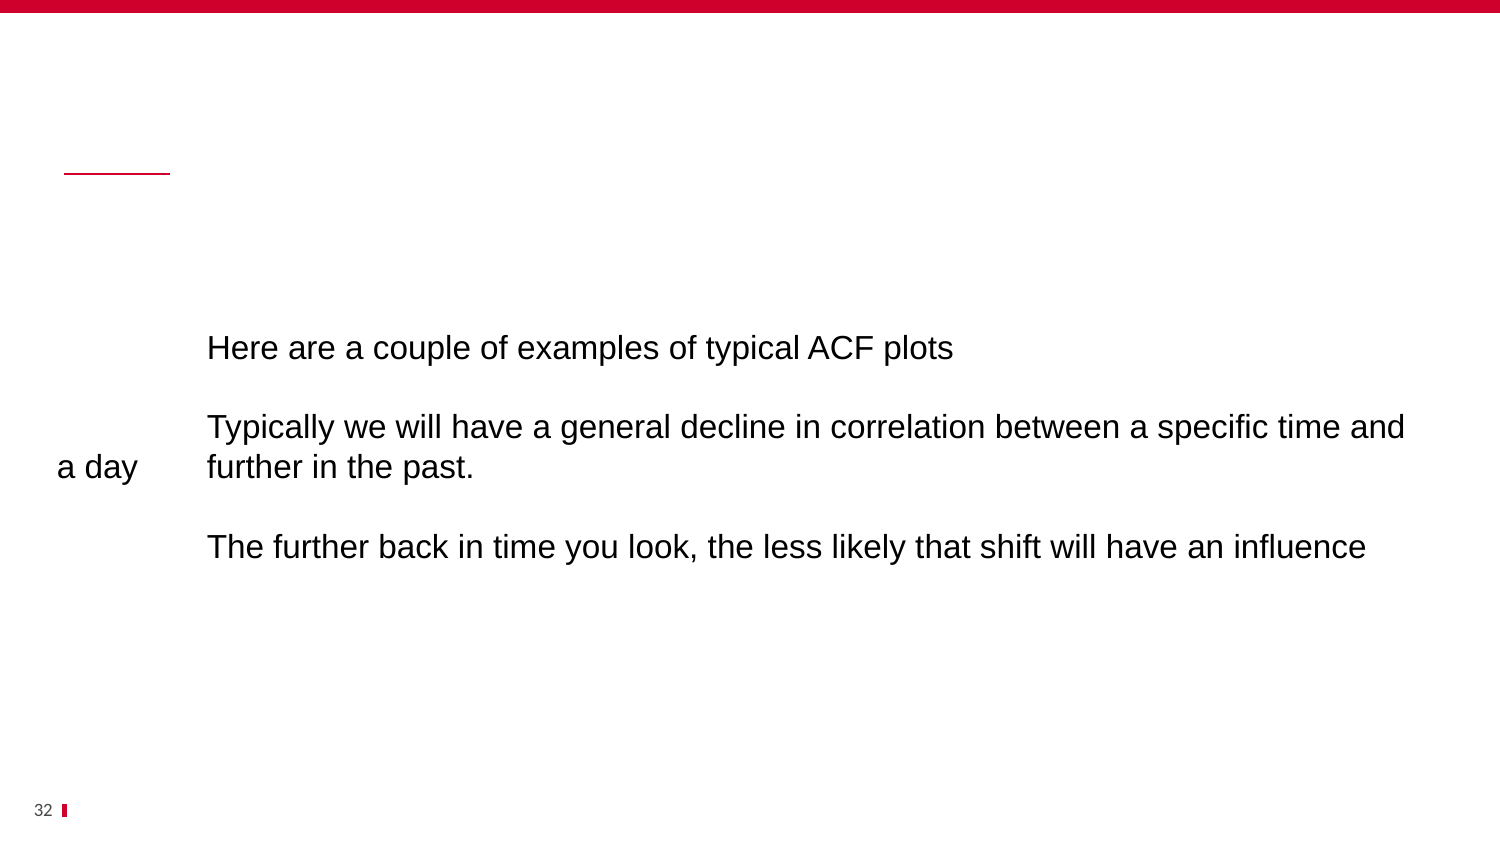

Bénéfices

	Here are a couple of examples of typical ACF plots

	Typically we will have a general decline in correlation between a specific time and a day 	further in the past.

	The further back in time you look, the less likely that shift will have an influence

32